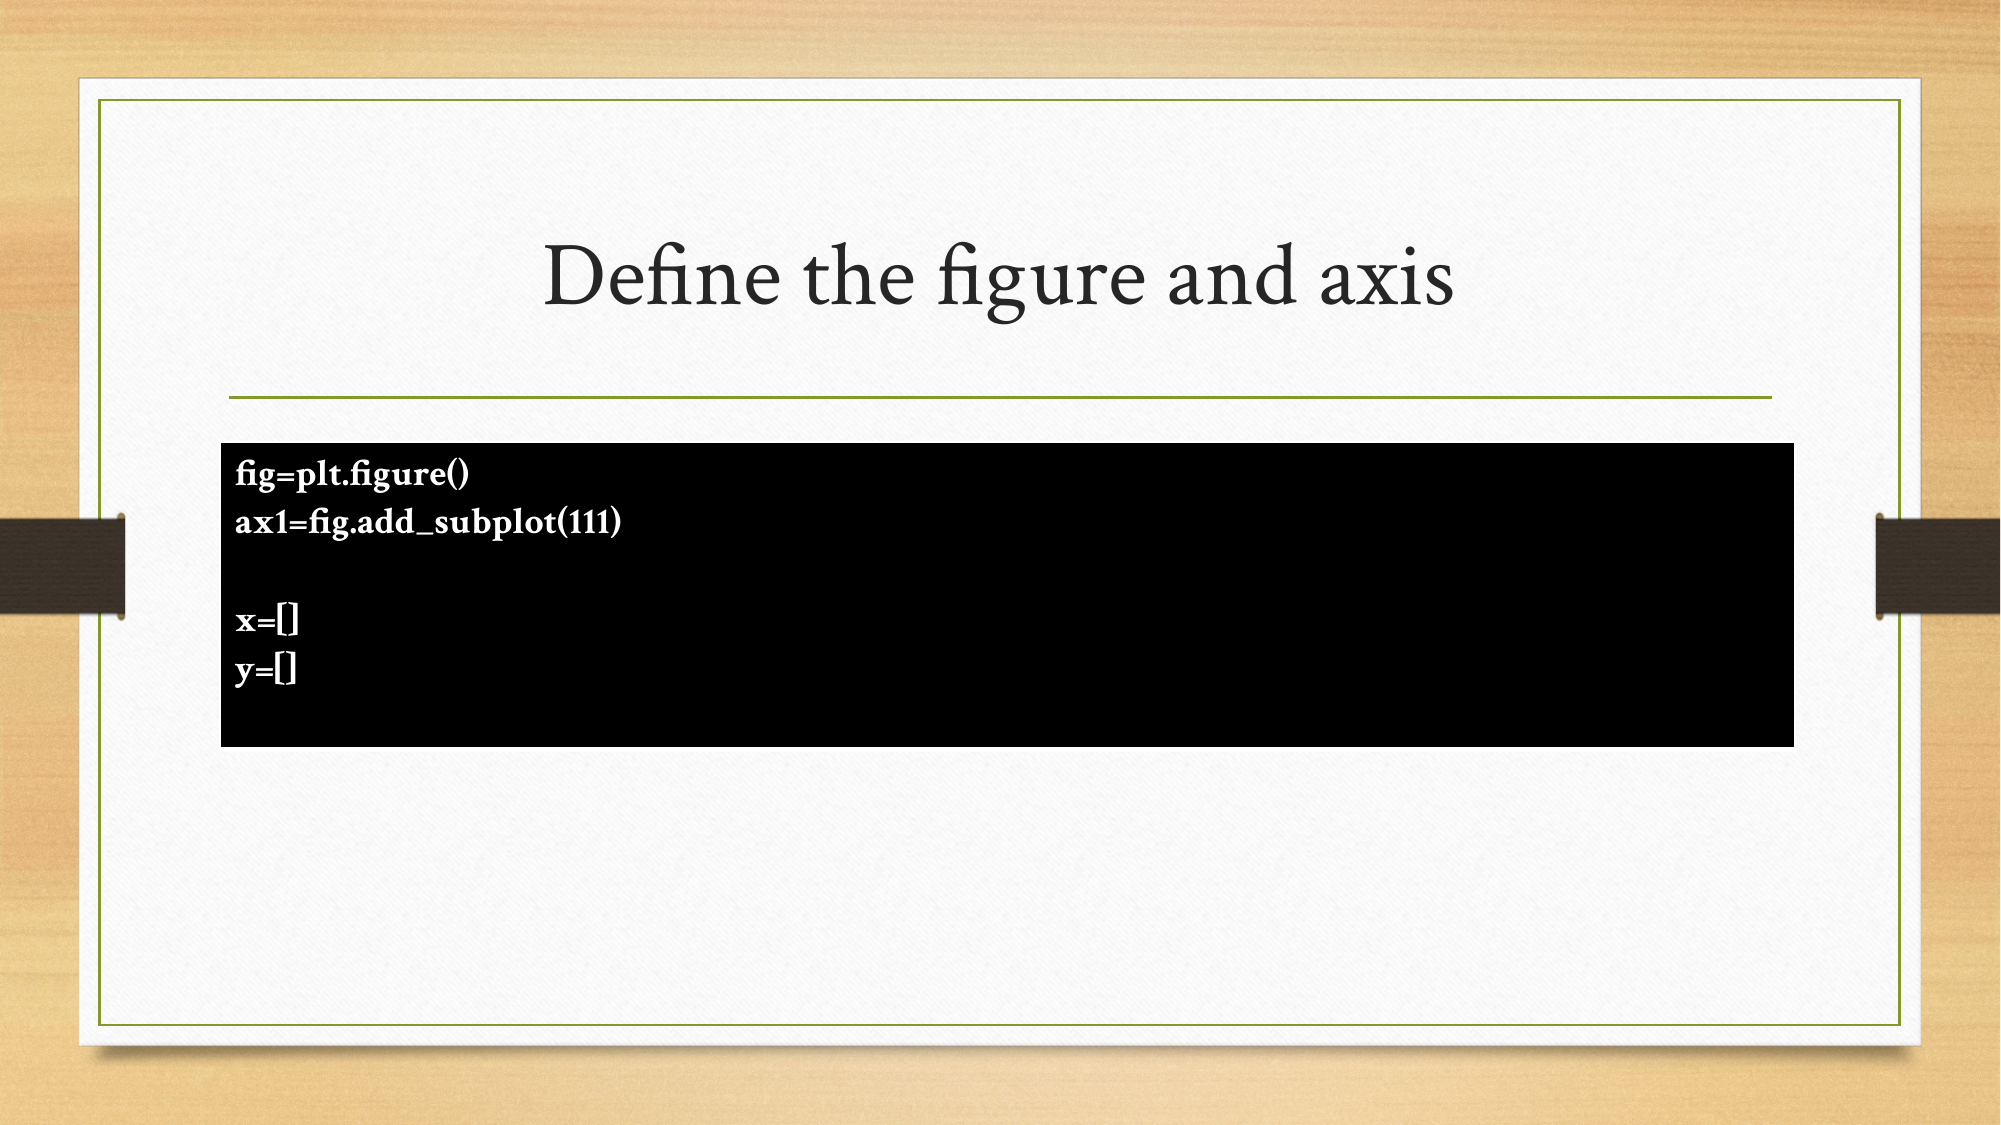

# Define the figure and axis
| fig=plt.figure() ax1=fig.add\_subplot(111) x=[] y=[] |
| --- |